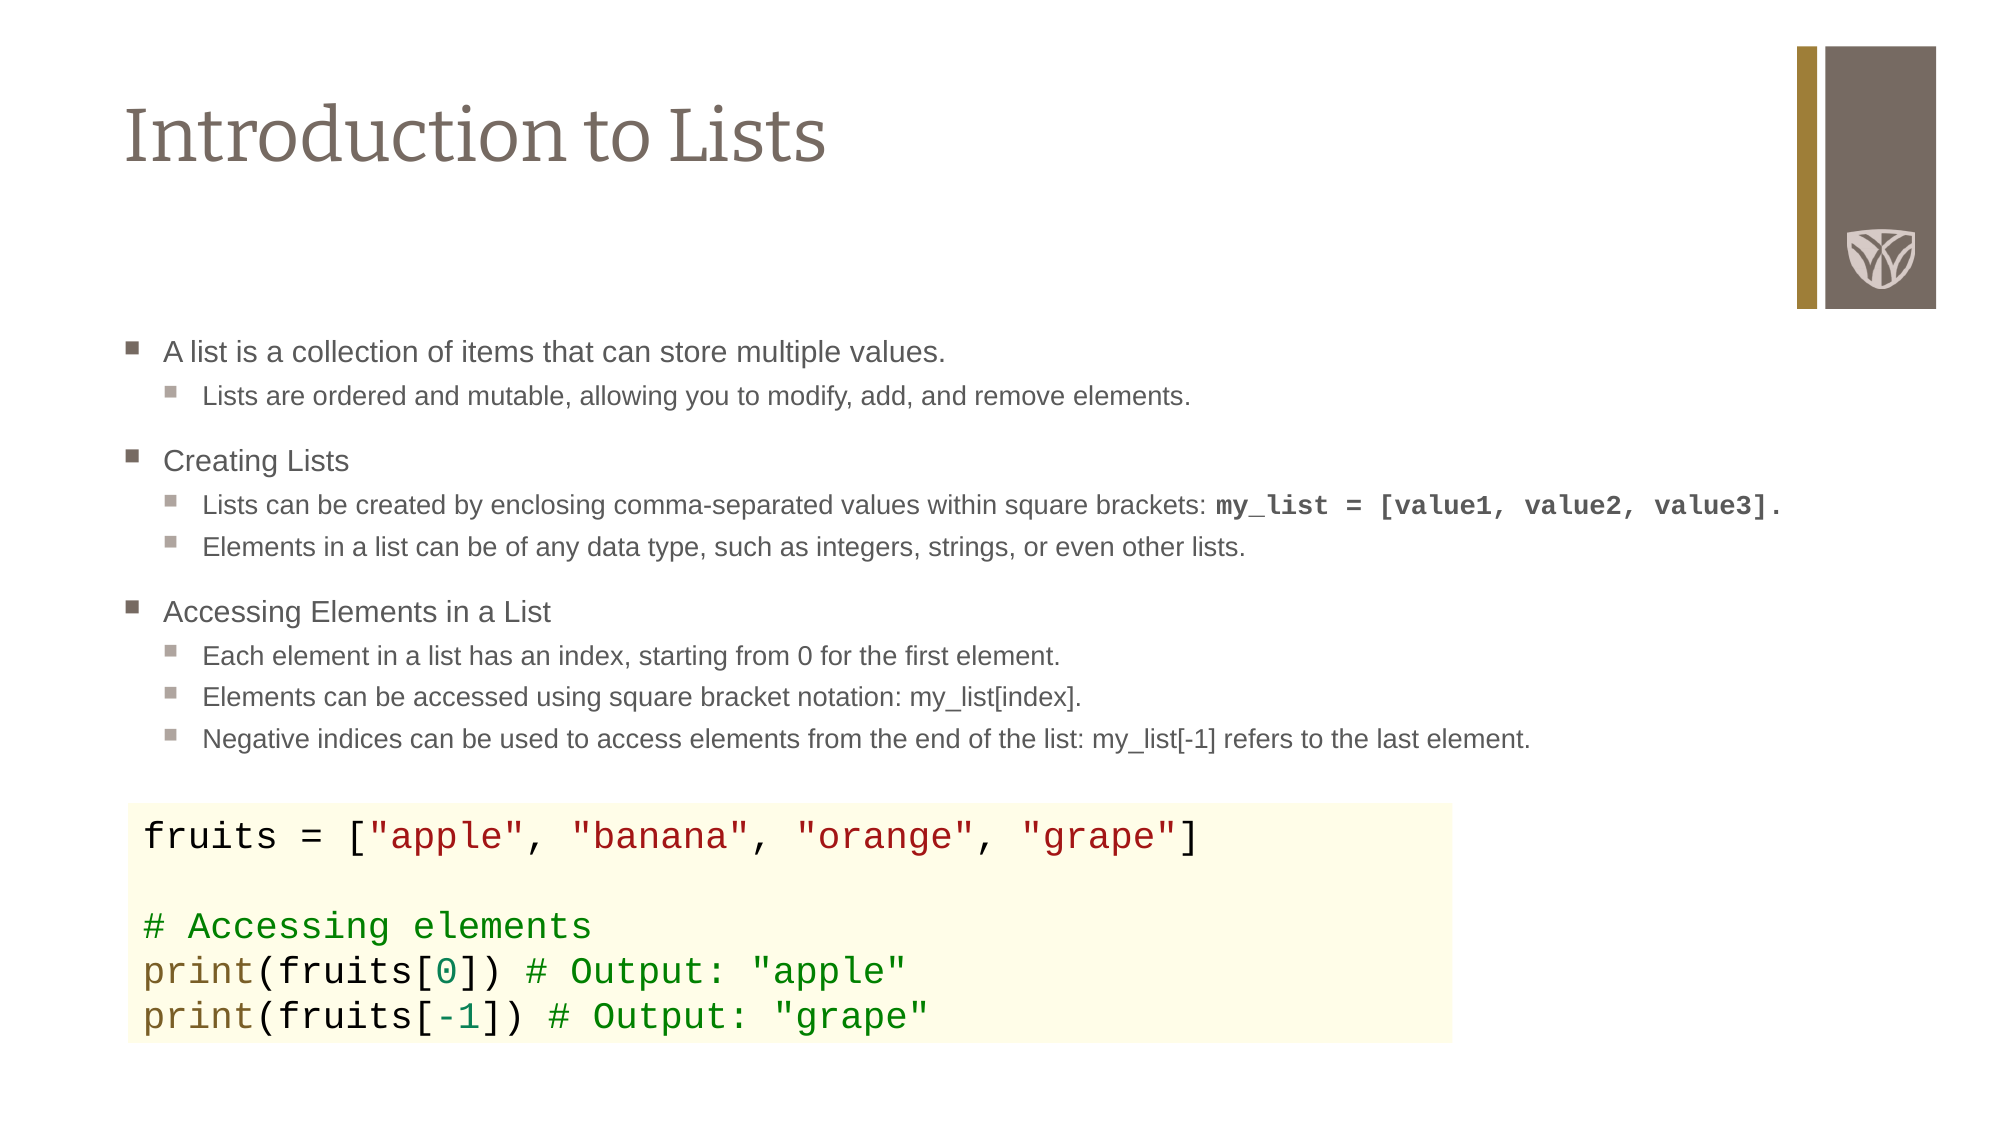

# Introduction to Lists
A list is a collection of items that can store multiple values.
Lists are ordered and mutable, allowing you to modify, add, and remove elements.
Creating Lists
Lists can be created by enclosing comma-separated values within square brackets: my_list = [value1, value2, value3].
Elements in a list can be of any data type, such as integers, strings, or even other lists.
Accessing Elements in a List
Each element in a list has an index, starting from 0 for the first element.
Elements can be accessed using square bracket notation: my_list[index].
Negative indices can be used to access elements from the end of the list: my_list[-1] refers to the last element.
fruits = ["apple", "banana", "orange", "grape"]
# Accessing elements
print(fruits[0]) # Output: "apple"
print(fruits[-1]) # Output: "grape"